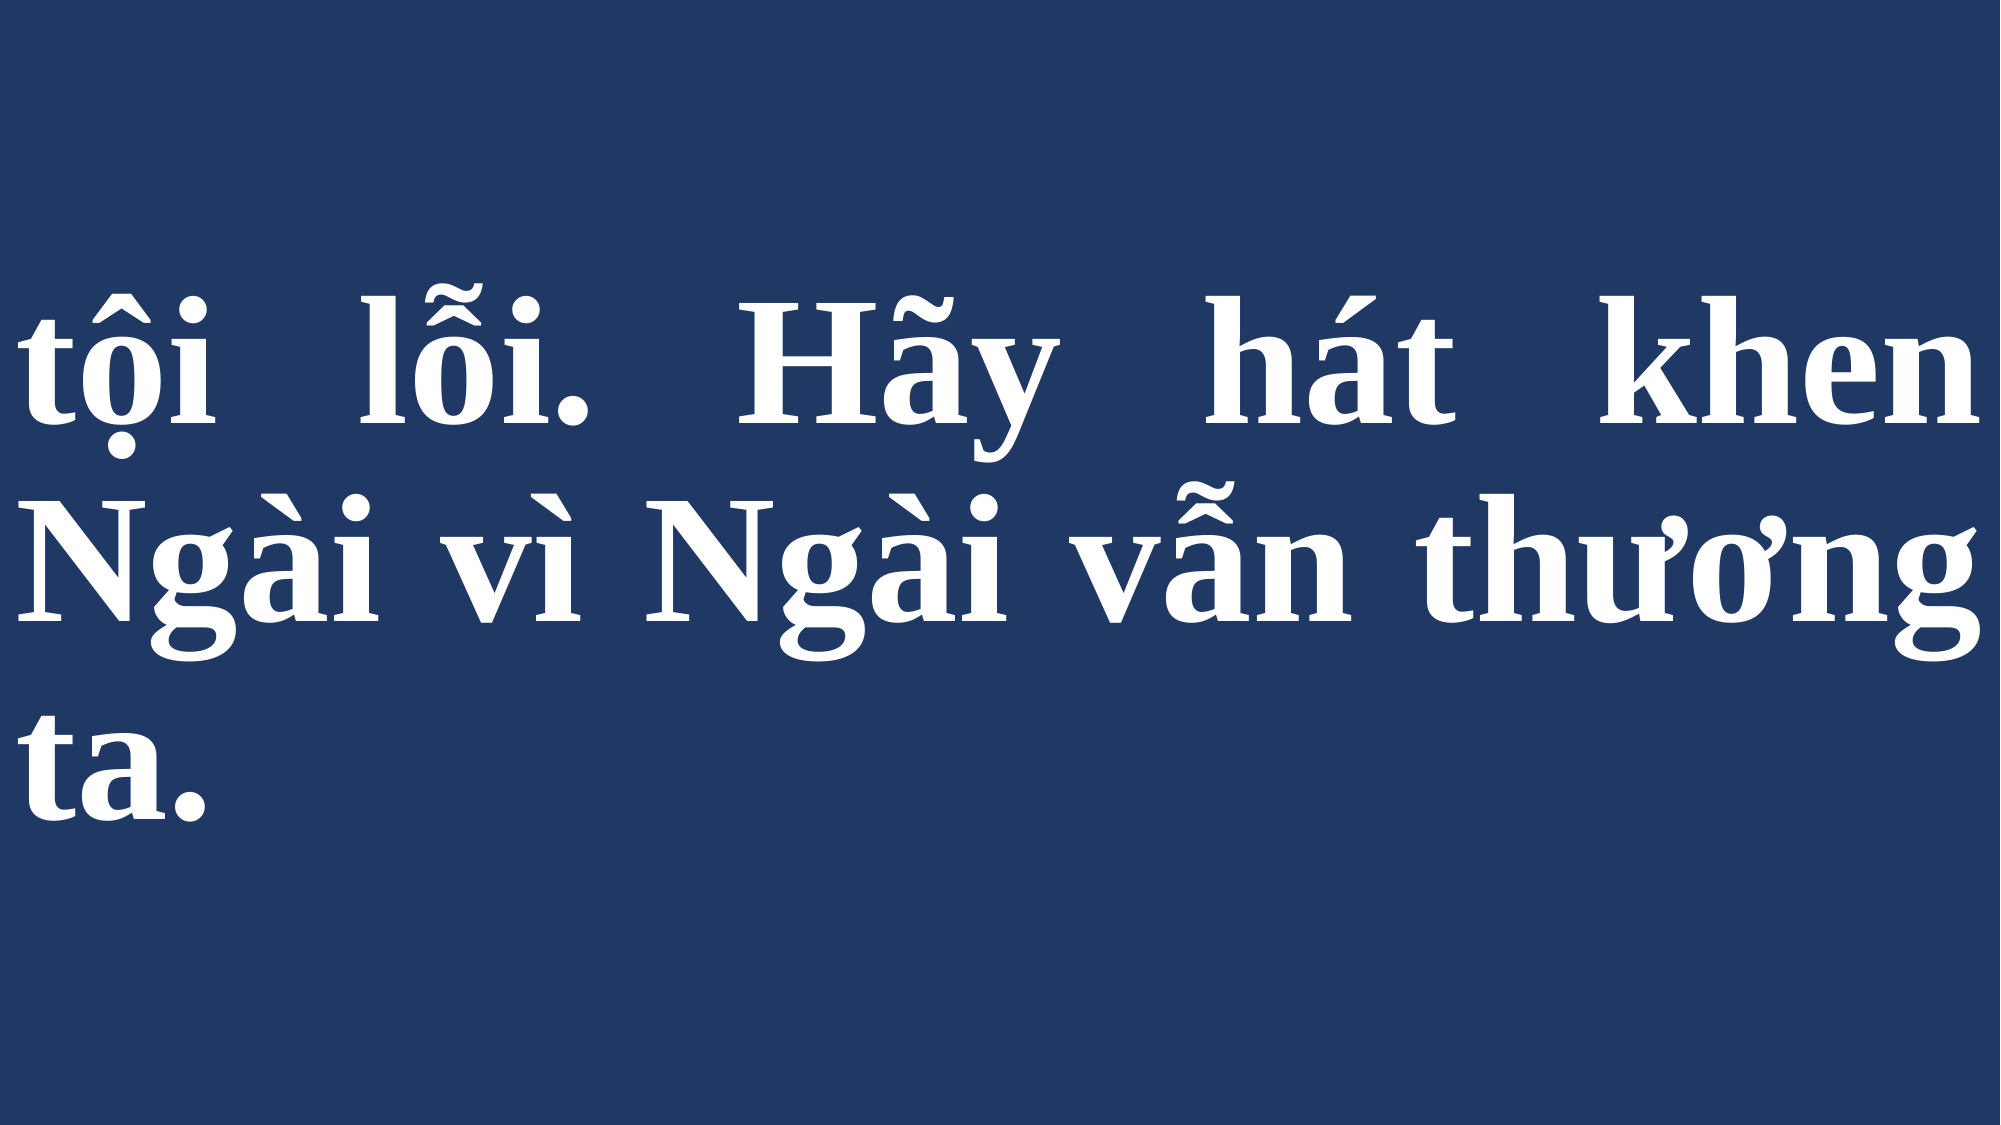

# tội lỗi. Hãy hát khen Ngài vì Ngài vẫn thương ta.